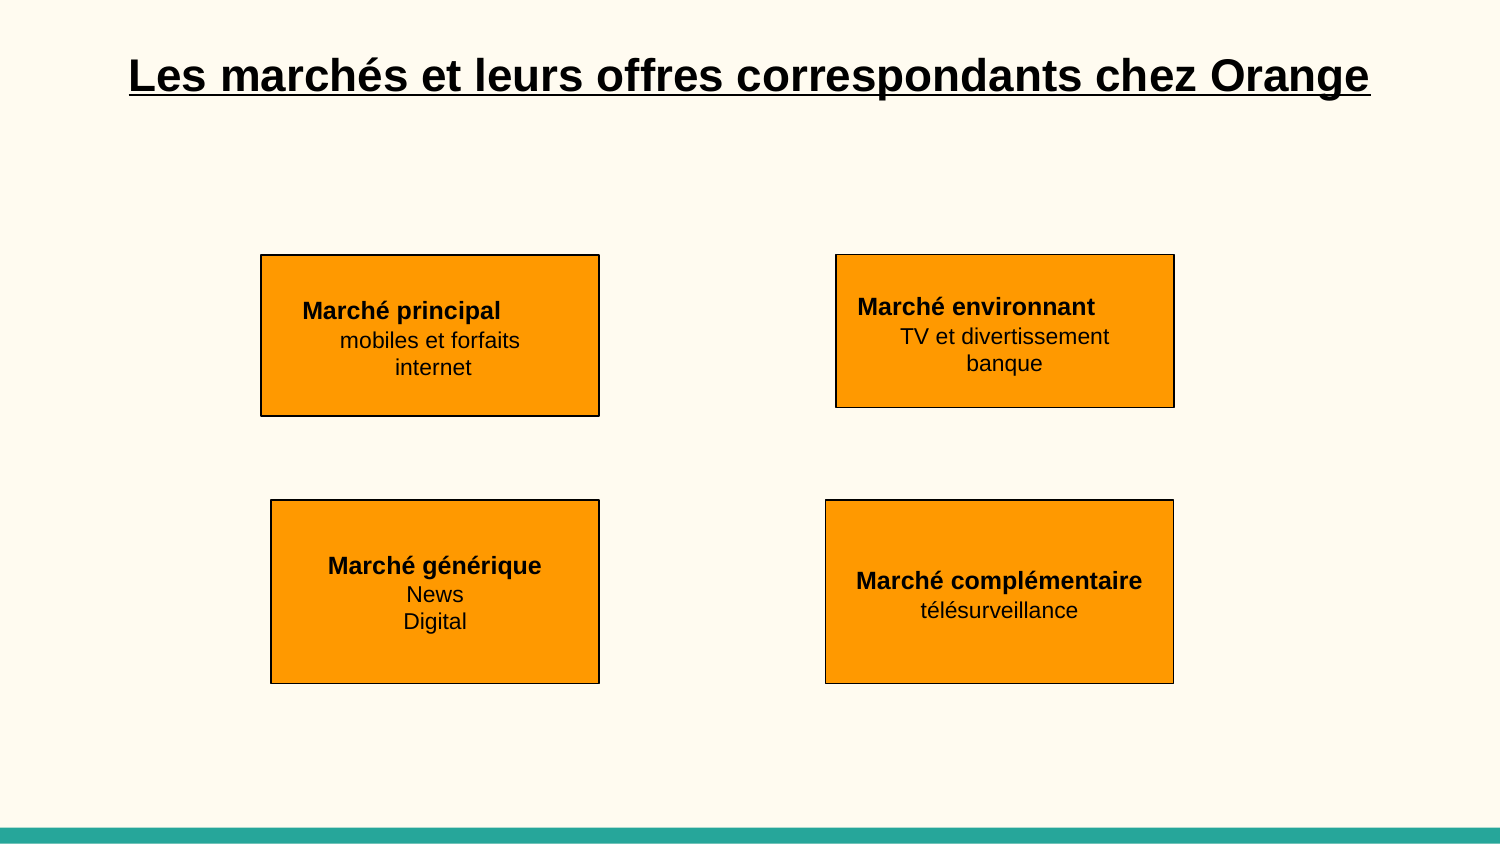

# Les marchés et leurs offres correspondants chez Orange
Marché principal
mobiles et forfaits
 internet
Marché environnant
TV et divertissement
banque
Marché générique
News
Digital
Marché complémentaire télésurveillance